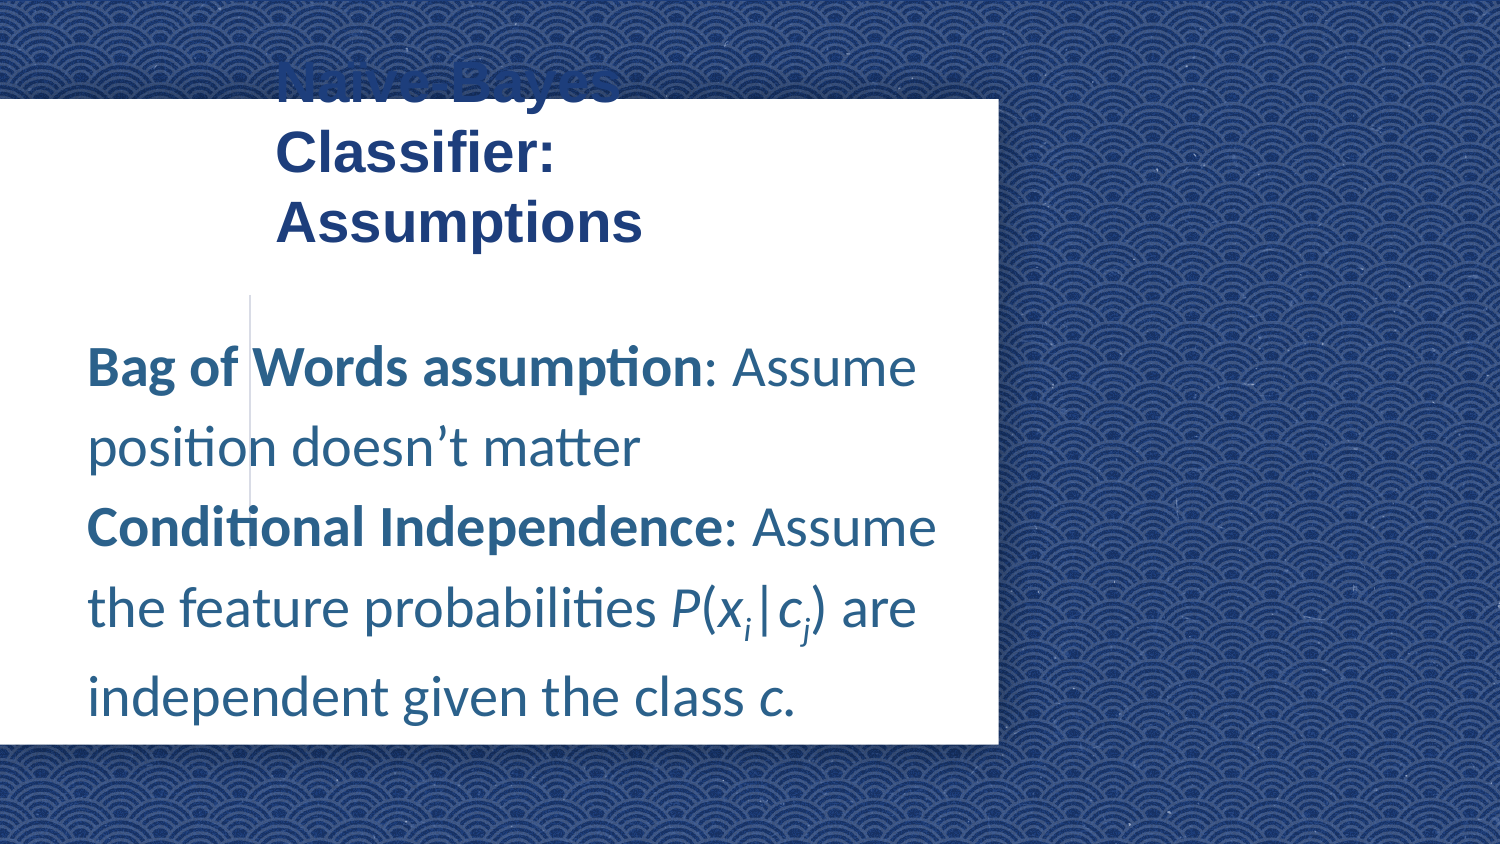

# Naïve-Bayes Classifier: Assumptions
	Bag of Words assumption: Assume position doesn’t matter
	Conditional Independence: Assume the feature probabilities P(xi|cj) are independent given the class c.